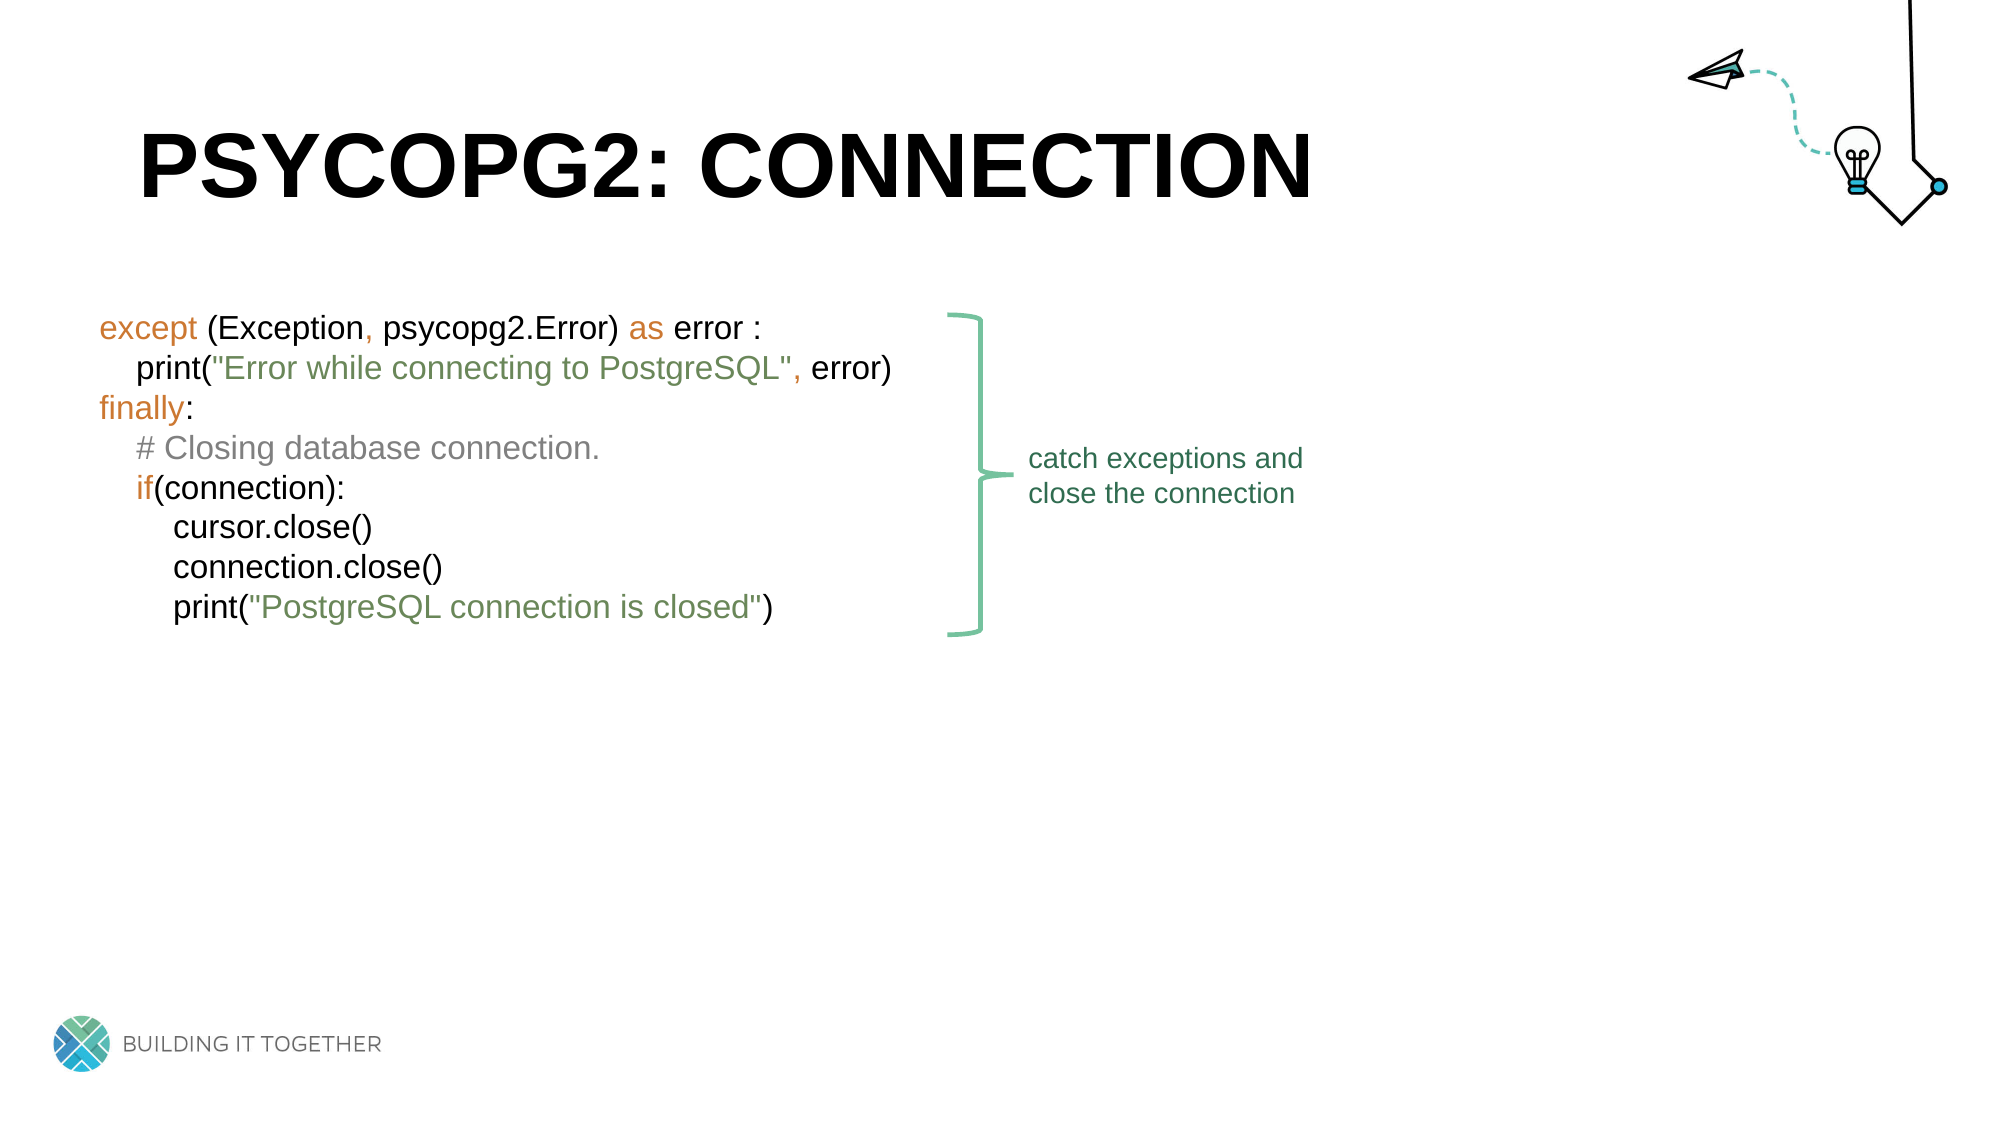

# Psycopg2: connection

except (Exception, psycopg2.Error) as error :
    print("Error while connecting to PostgreSQL", error)
finally:
    # Closing database connection.
    if(connection):
        cursor.close()
        connection.close()
        print("PostgreSQL connection is closed")

catch exceptions and close the connection